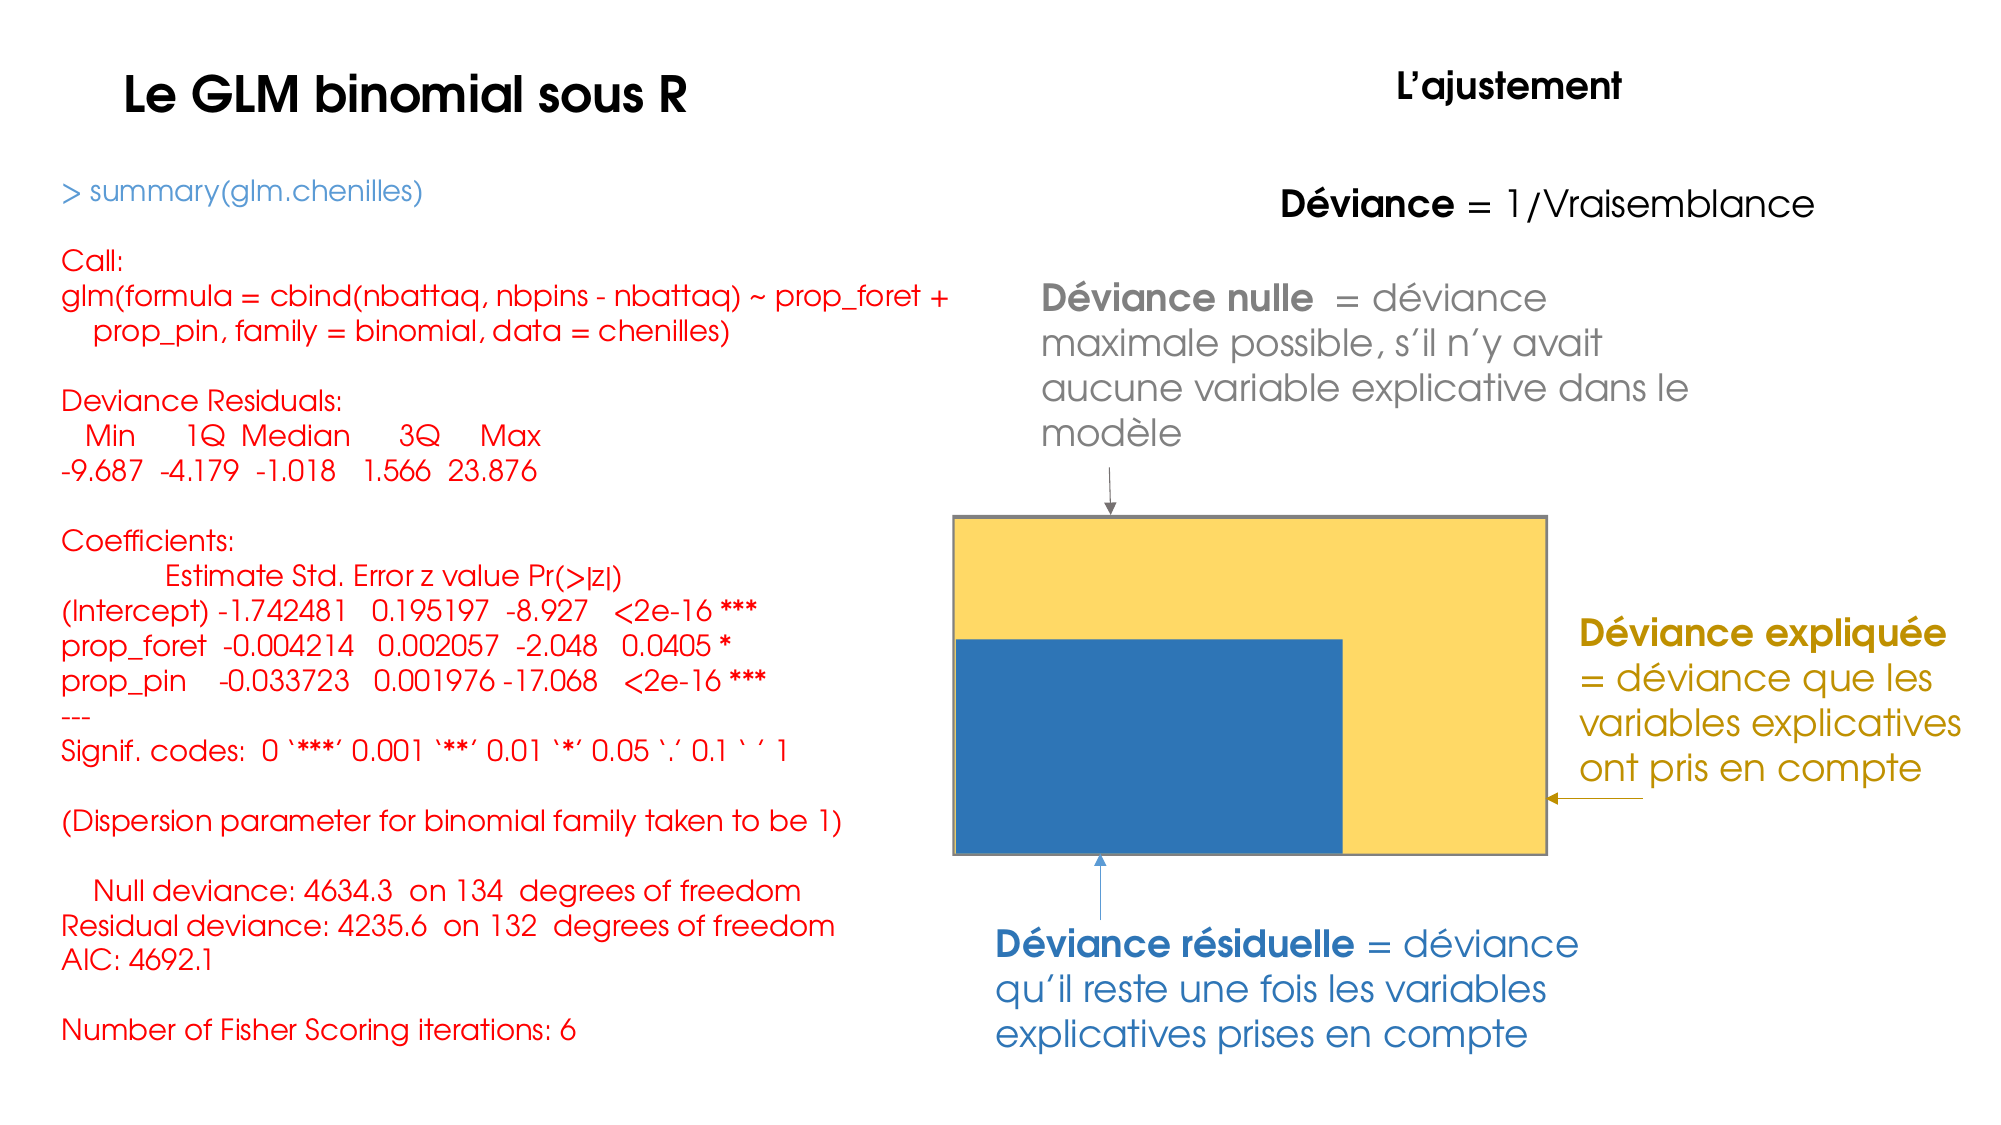

Le GLM binomial sous R

L’ajustement
> summary(glm.chenilles)

Call:
glm(formula = cbind(nbattaq, nbpins - nbattaq) ~ prop_foret +
    prop_pin, family = binomial, data = chenilles)

Deviance Residuals:
   Min      1Q  Median      3Q     Max
-9.687  -4.179  -1.018   1.566  23.876

Coefficients:
             Estimate Std. Error z value Pr(>|z|)
(Intercept) -1.742481   0.195197  -8.927   <2e-16 ***
prop_foret  -0.004214   0.002057  -2.048   0.0405 *
prop_pin    -0.033723   0.001976 -17.068   <2e-16 ***
---
Signif. codes:  0 ‘***’ 0.001 ‘**’ 0.01 ‘*’ 0.05 ‘.’ 0.1 ‘ ’ 1

(Dispersion parameter for binomial family taken to be 1)

    Null deviance: 4634.3  on 134  degrees of freedom
Residual deviance: 4235.6  on 132  degrees of freedom
AIC: 4692.1

Number of Fisher Scoring iterations: 6
Déviance = 1/Vraisemblance
Déviance nulle  = déviance maximale possible, s’il n’y avait aucune variable explicative dans le modèle

Déviance expliquée = déviance que les variables explicatives ont pris en compte

Déviance résiduelle = déviance qu’il reste une fois les variables explicatives prises en compte